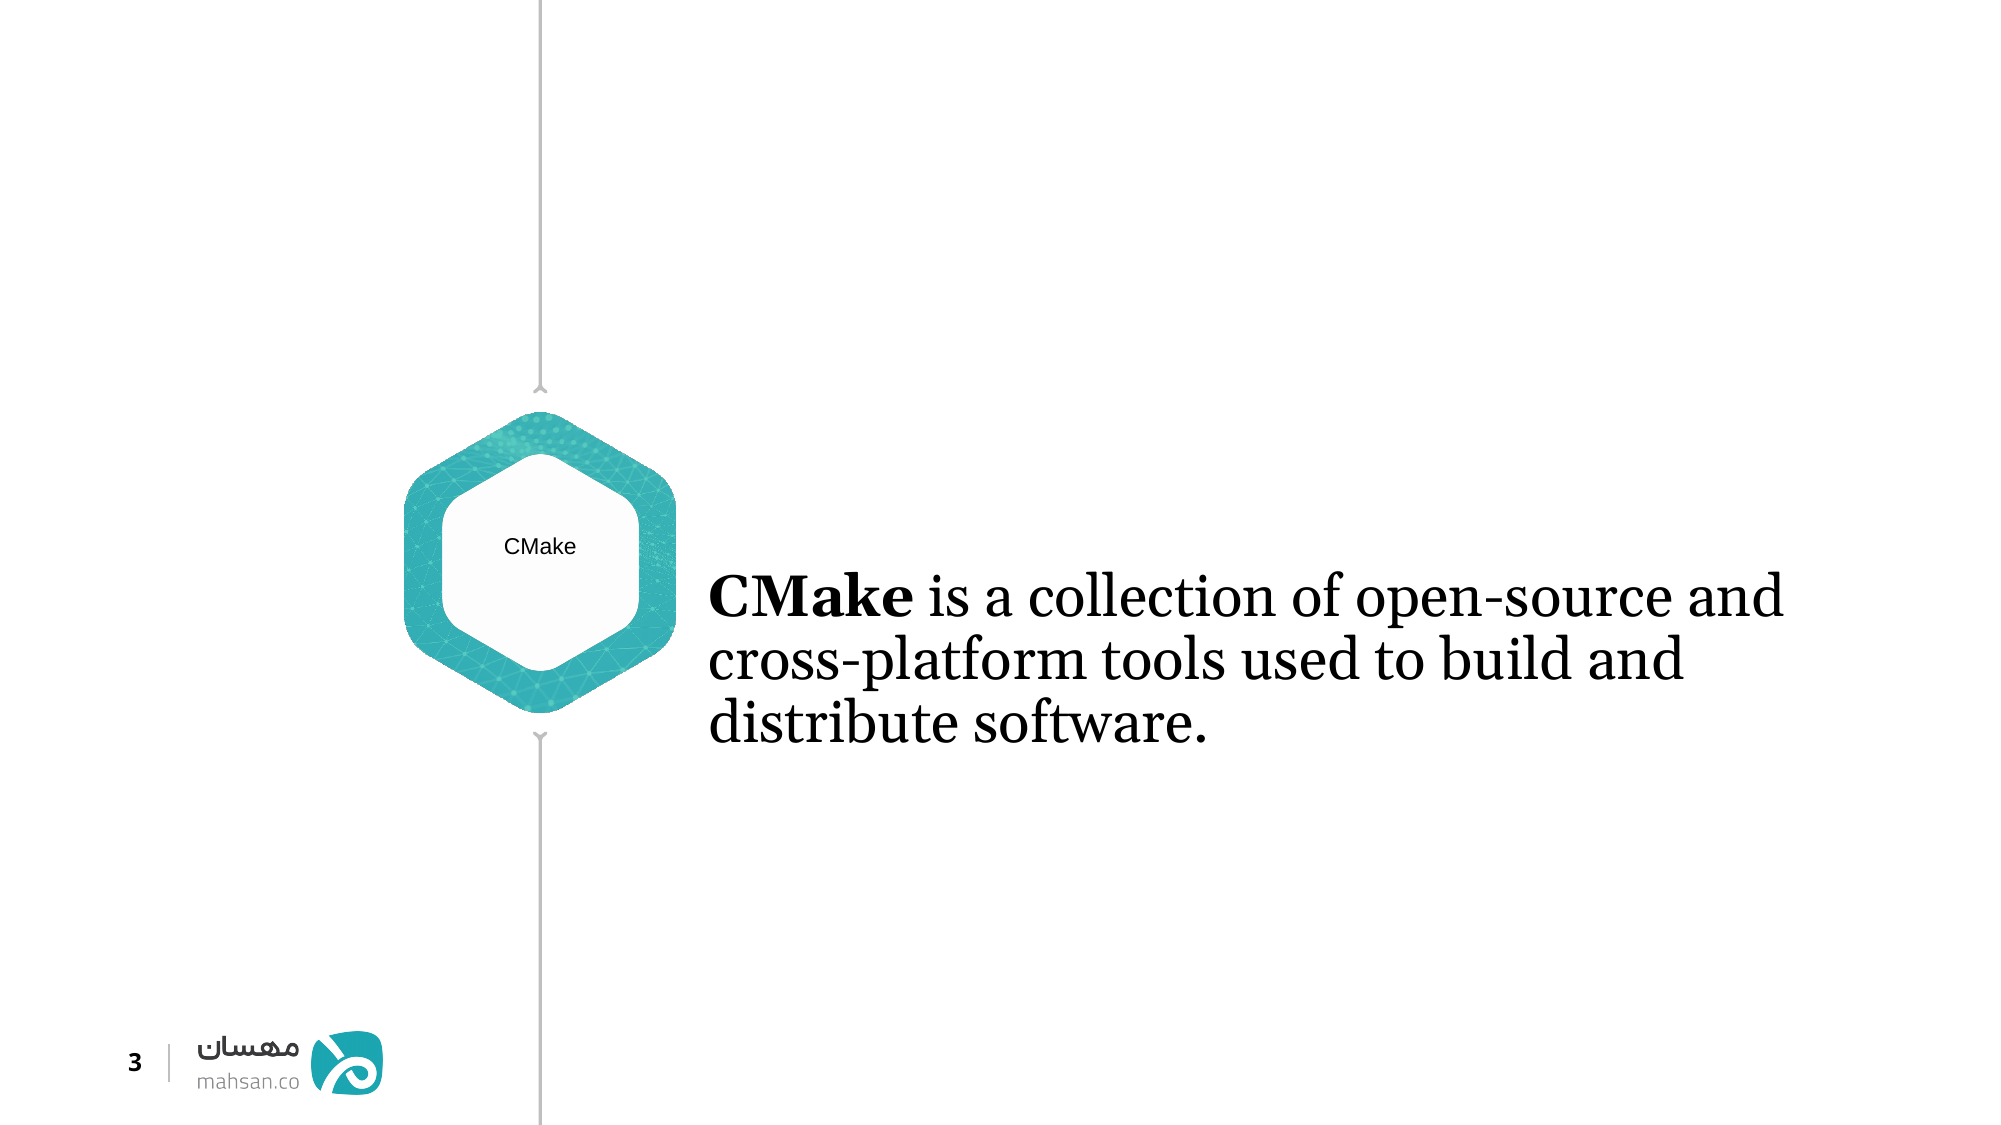

CMake
CMake is a collection of open-source and cross-platform tools used to build and distribute software.

3